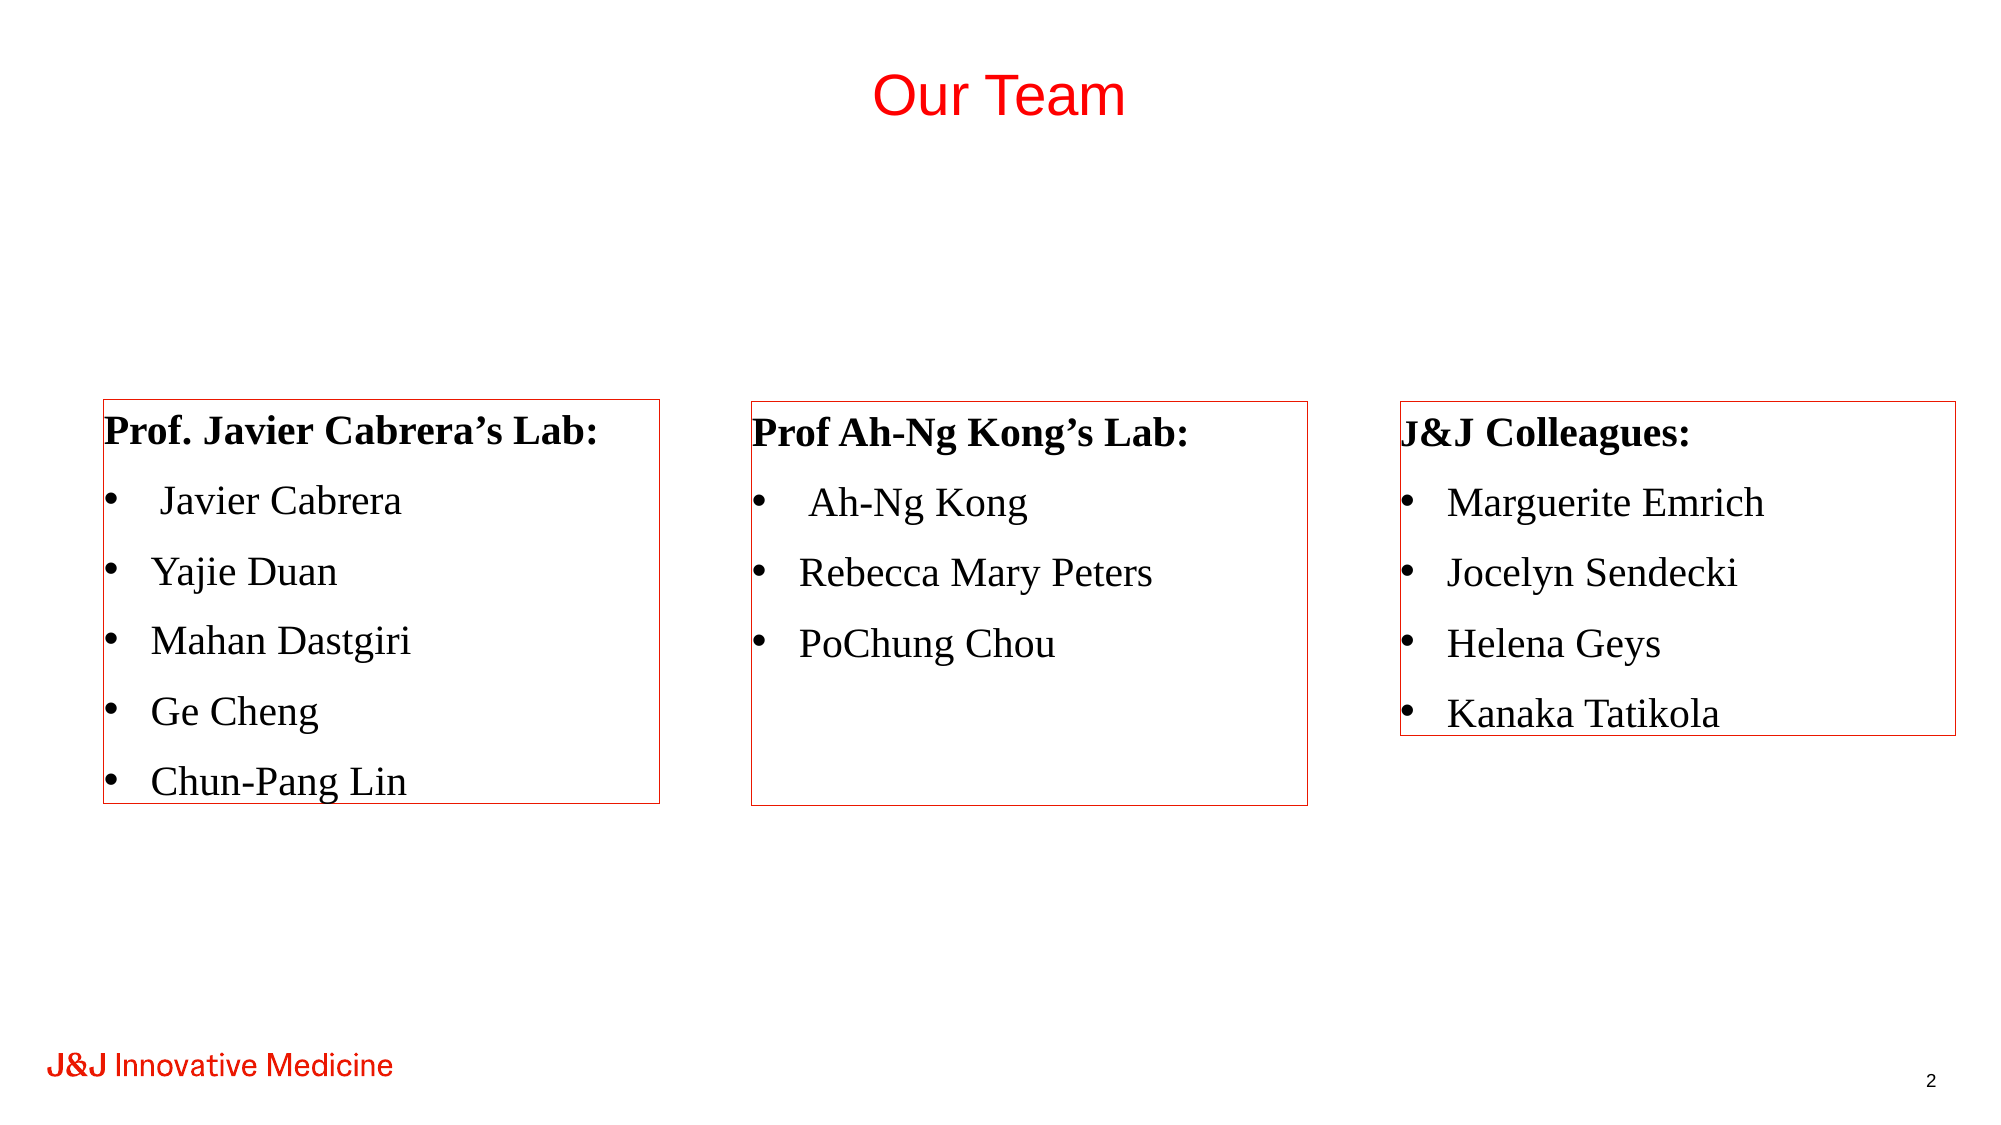

Our Team
Prof. Javier Cabrera’s Lab:
Javier Cabrera
Yajie Duan
Mahan Dastgiri
Ge Cheng
Chun-Pang Lin
Prof Ah-Ng Kong’s Lab:
Ah-Ng Kong
Rebecca Mary Peters
PoChung Chou

J&J Colleagues:
Marguerite Emrich
Jocelyn Sendecki
Helena Geys
Kanaka Tatikola
2